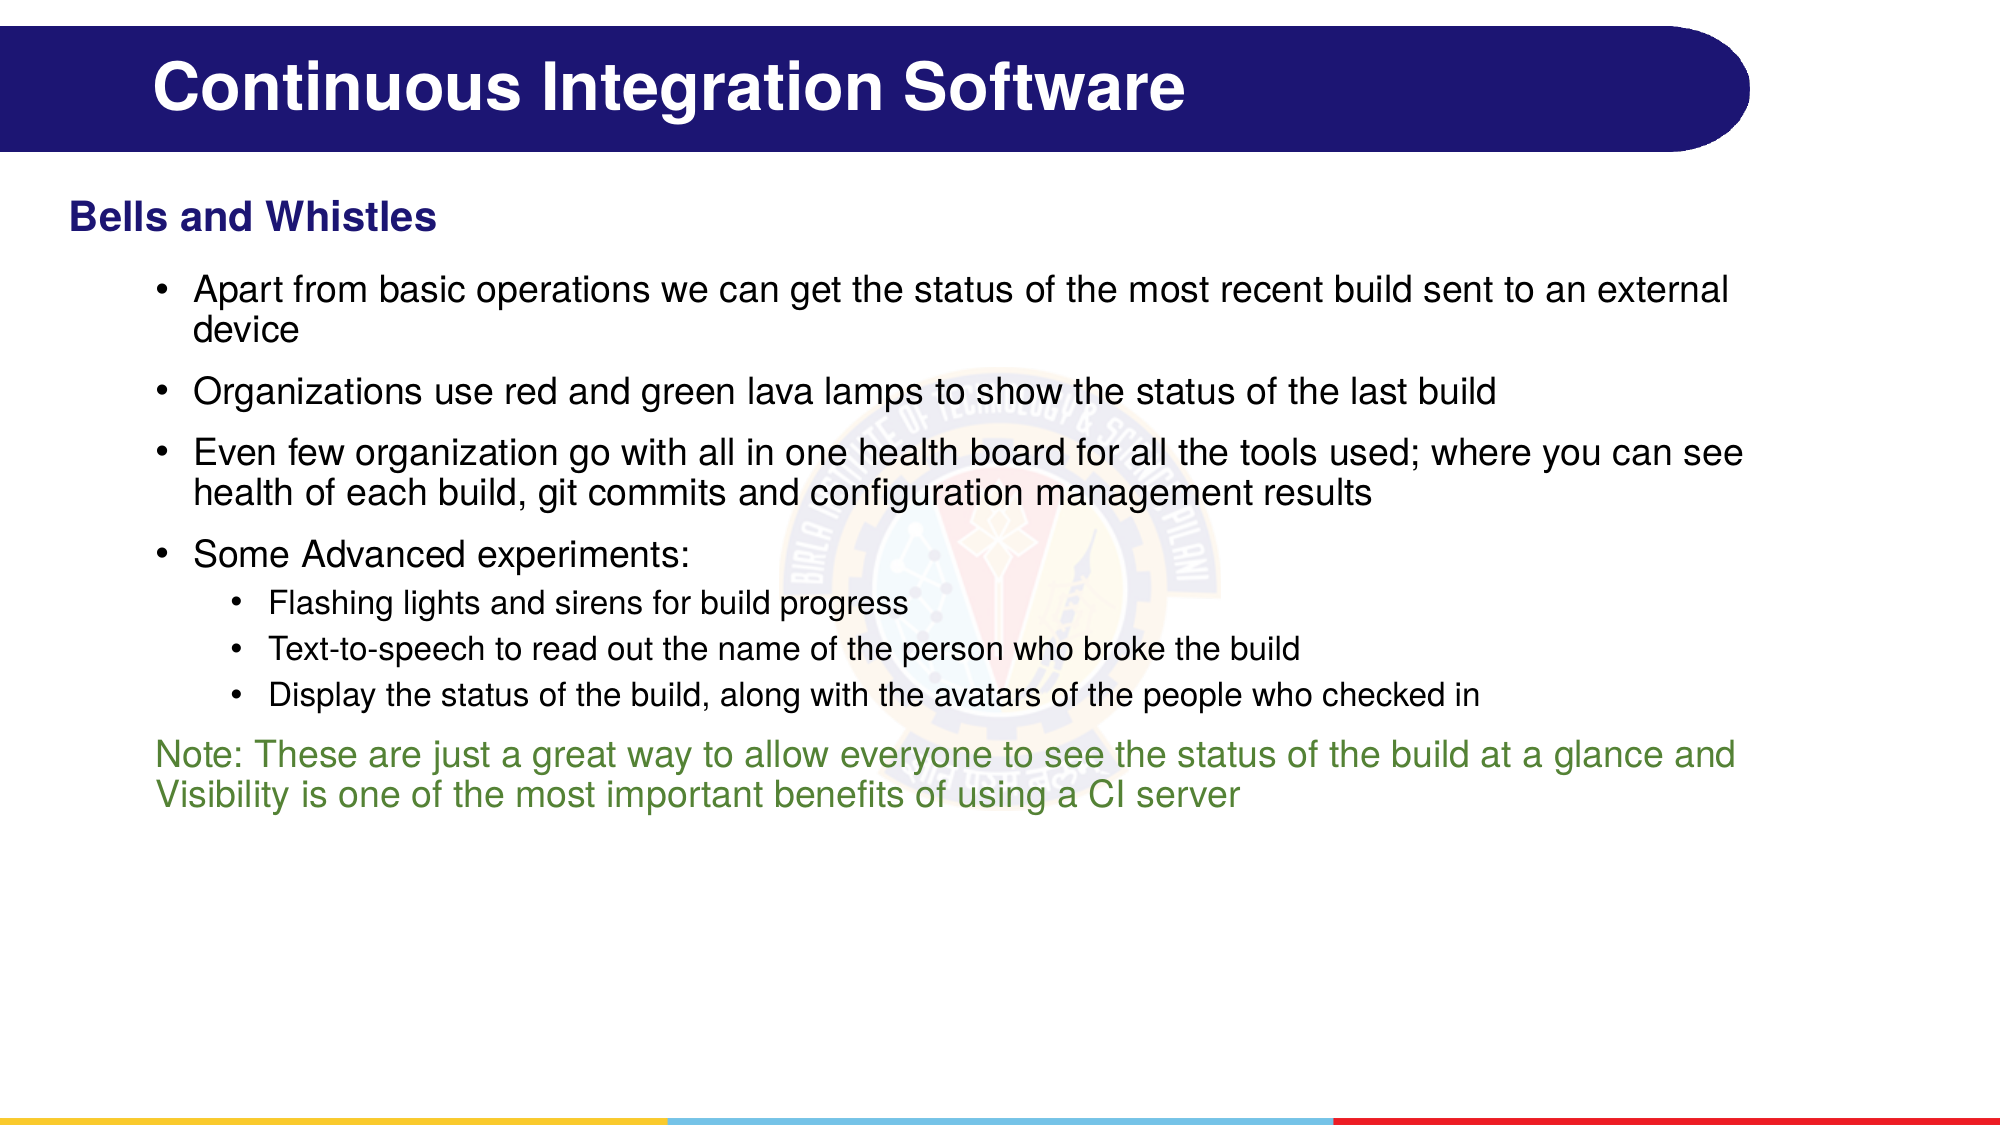

# Continuous Integration Software
Bells and Whistles
Apart from basic operations we can get the status of the most recent build sent to an external device
Organizations use red and green lava lamps to show the status of the last build
Even few organization go with all in one health board for all the tools used; where you can see health of each build, git commits and configuration management results
Some Advanced experiments:
Flashing lights and sirens for build progress
Text-to-speech to read out the name of the person who broke the build
Display the status of the build, along with the avatars of the people who checked in
Note: These are just a great way to allow everyone to see the status of the build at a glance and Visibility is one of the most important benefits of using a CI server